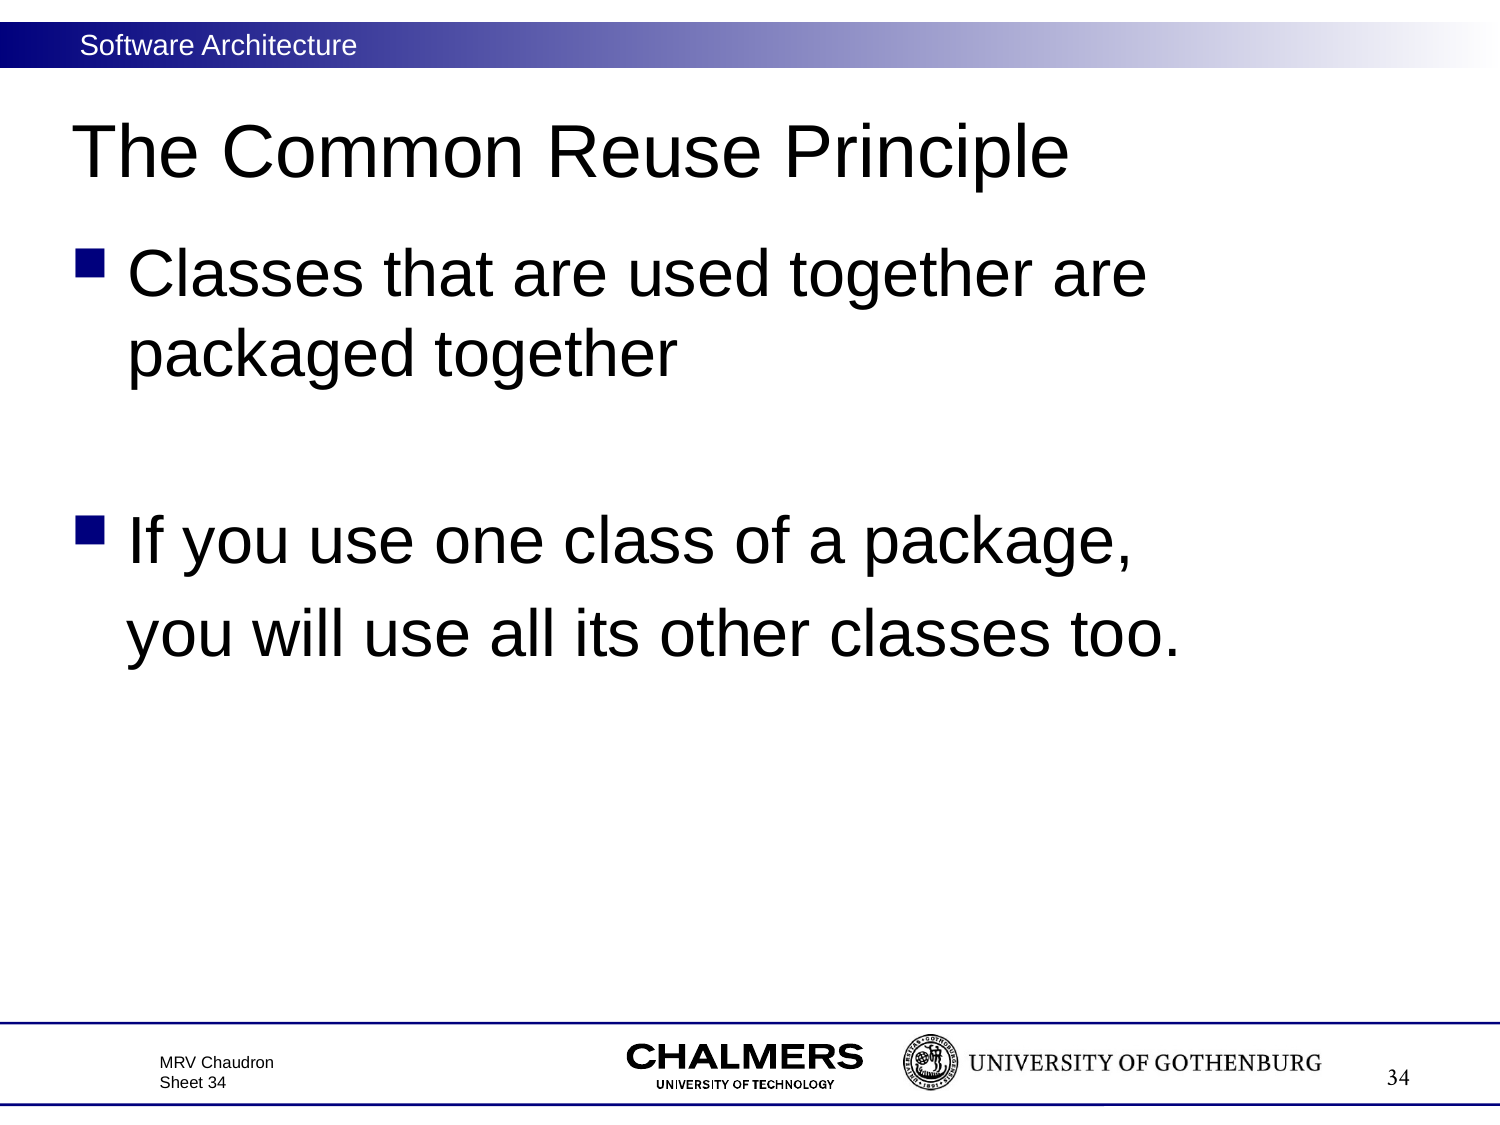

# The Common Reuse Principle
Classes that are used together are packaged together

If you use one class of a package,
   you will use all its other classes too.
34
MRV Chaudron
Sheet 34